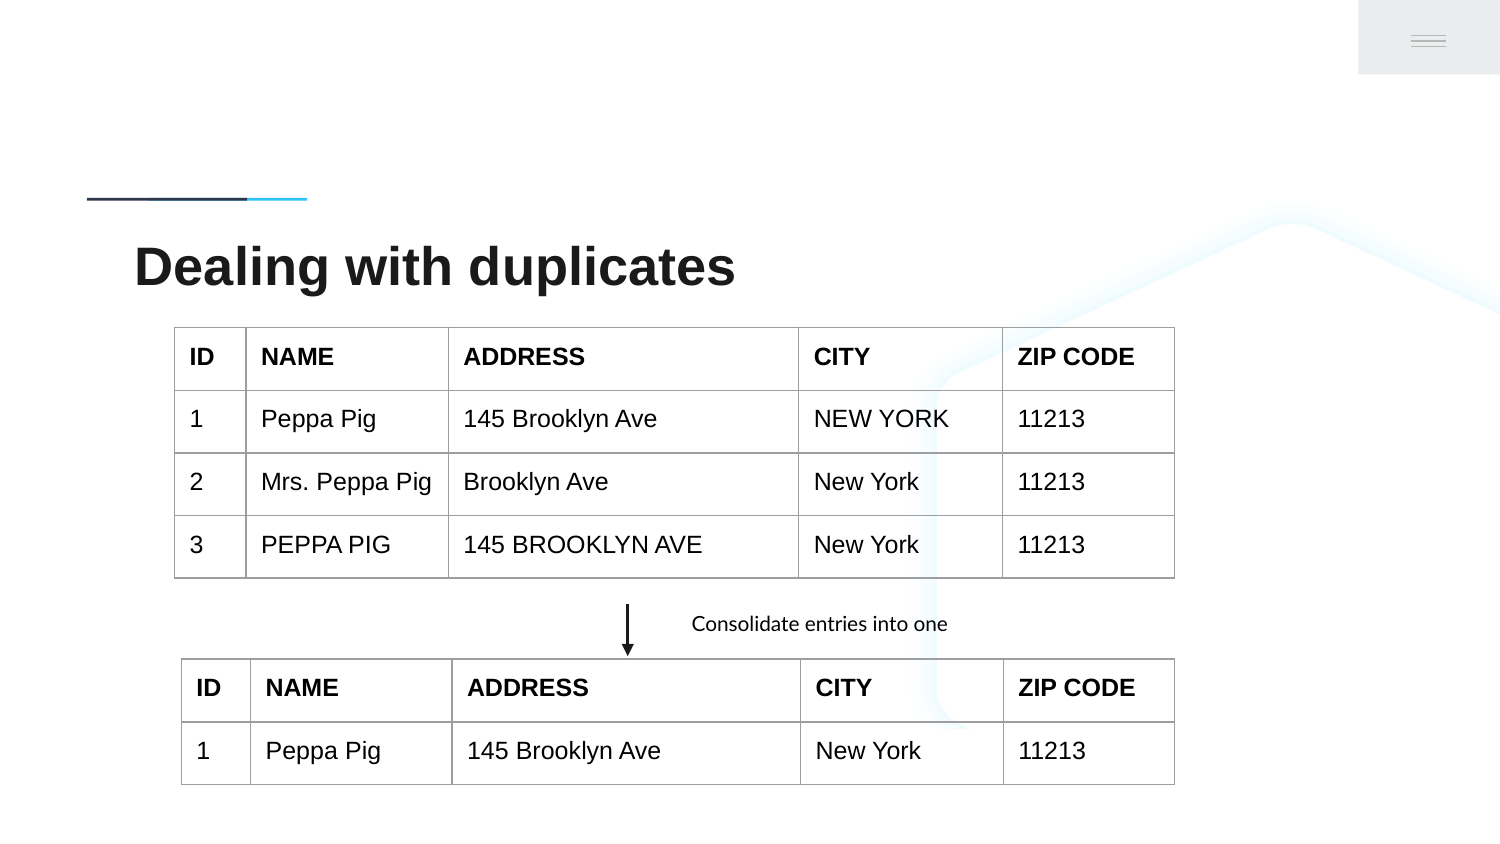

# Dealing with duplicates
| ID | NAME | ADDRESS | CITY | ZIP CODE |
| --- | --- | --- | --- | --- |
| 1 | Peppa Pig | 145 Brooklyn Ave | NEW YORK | 11213 |
| 2 | Mrs. Peppa Pig | Brooklyn Ave | New York | 11213 |
| 3 | PEPPA PIG | 145 BROOKLYN AVE | New York | 11213 |
Consolidate entries into one
| ID | NAME | ADDRESS | CITY | ZIP CODE |
| --- | --- | --- | --- | --- |
| 1 | Peppa Pig | 145 Brooklyn Ave | New York | 11213 |